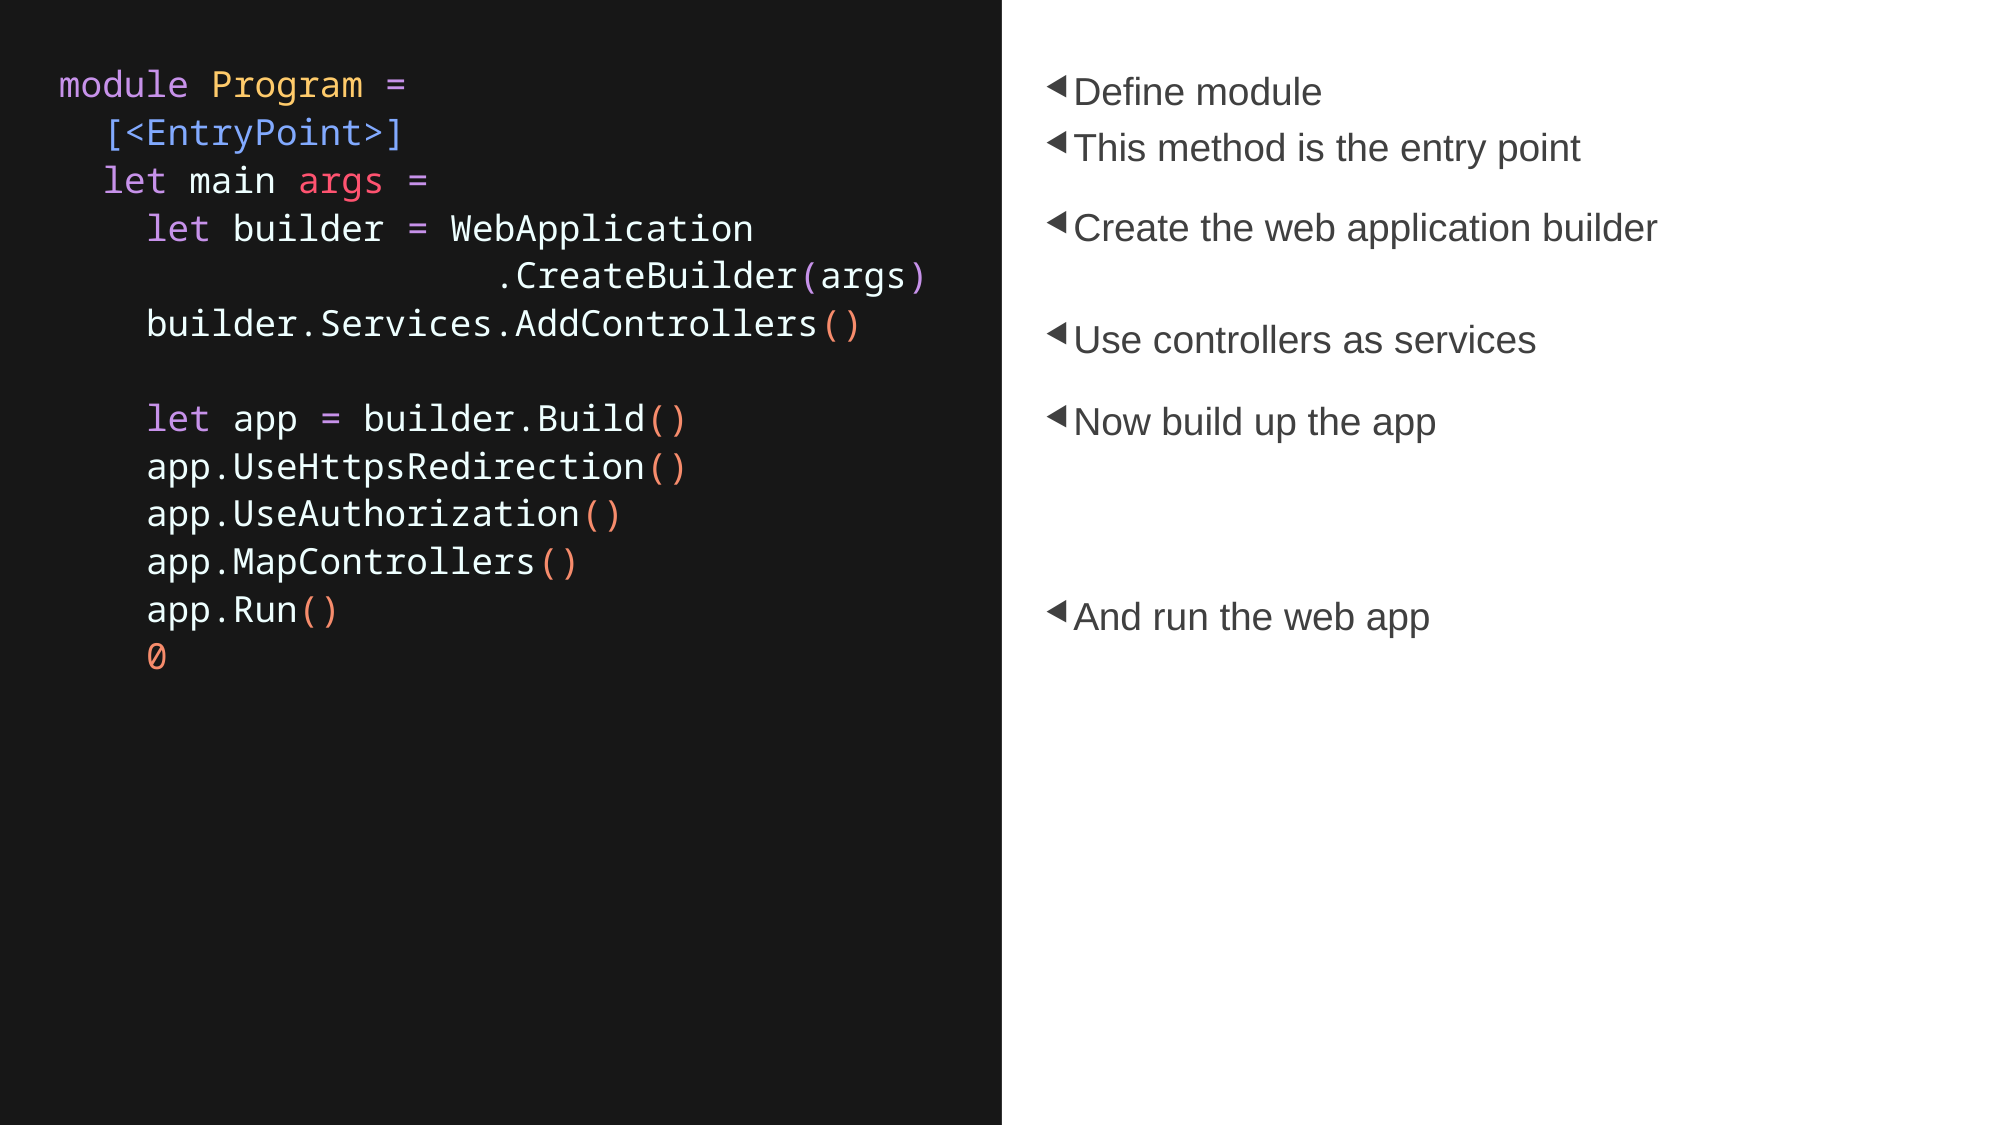

module Program =
  [<EntryPoint>]
  let main args =
    let builder = WebApplication
                    .CreateBuilder(args)
    builder.Services.AddControllers()
    let app = builder.Build()
    app.UseHttpsRedirection()
    app.UseAuthorization()
    app.MapControllers()
    app.Run()
    0
Define module
This method is the entry point

Create the web application builder

Use controllers as services

Now build up the app

And run the web app